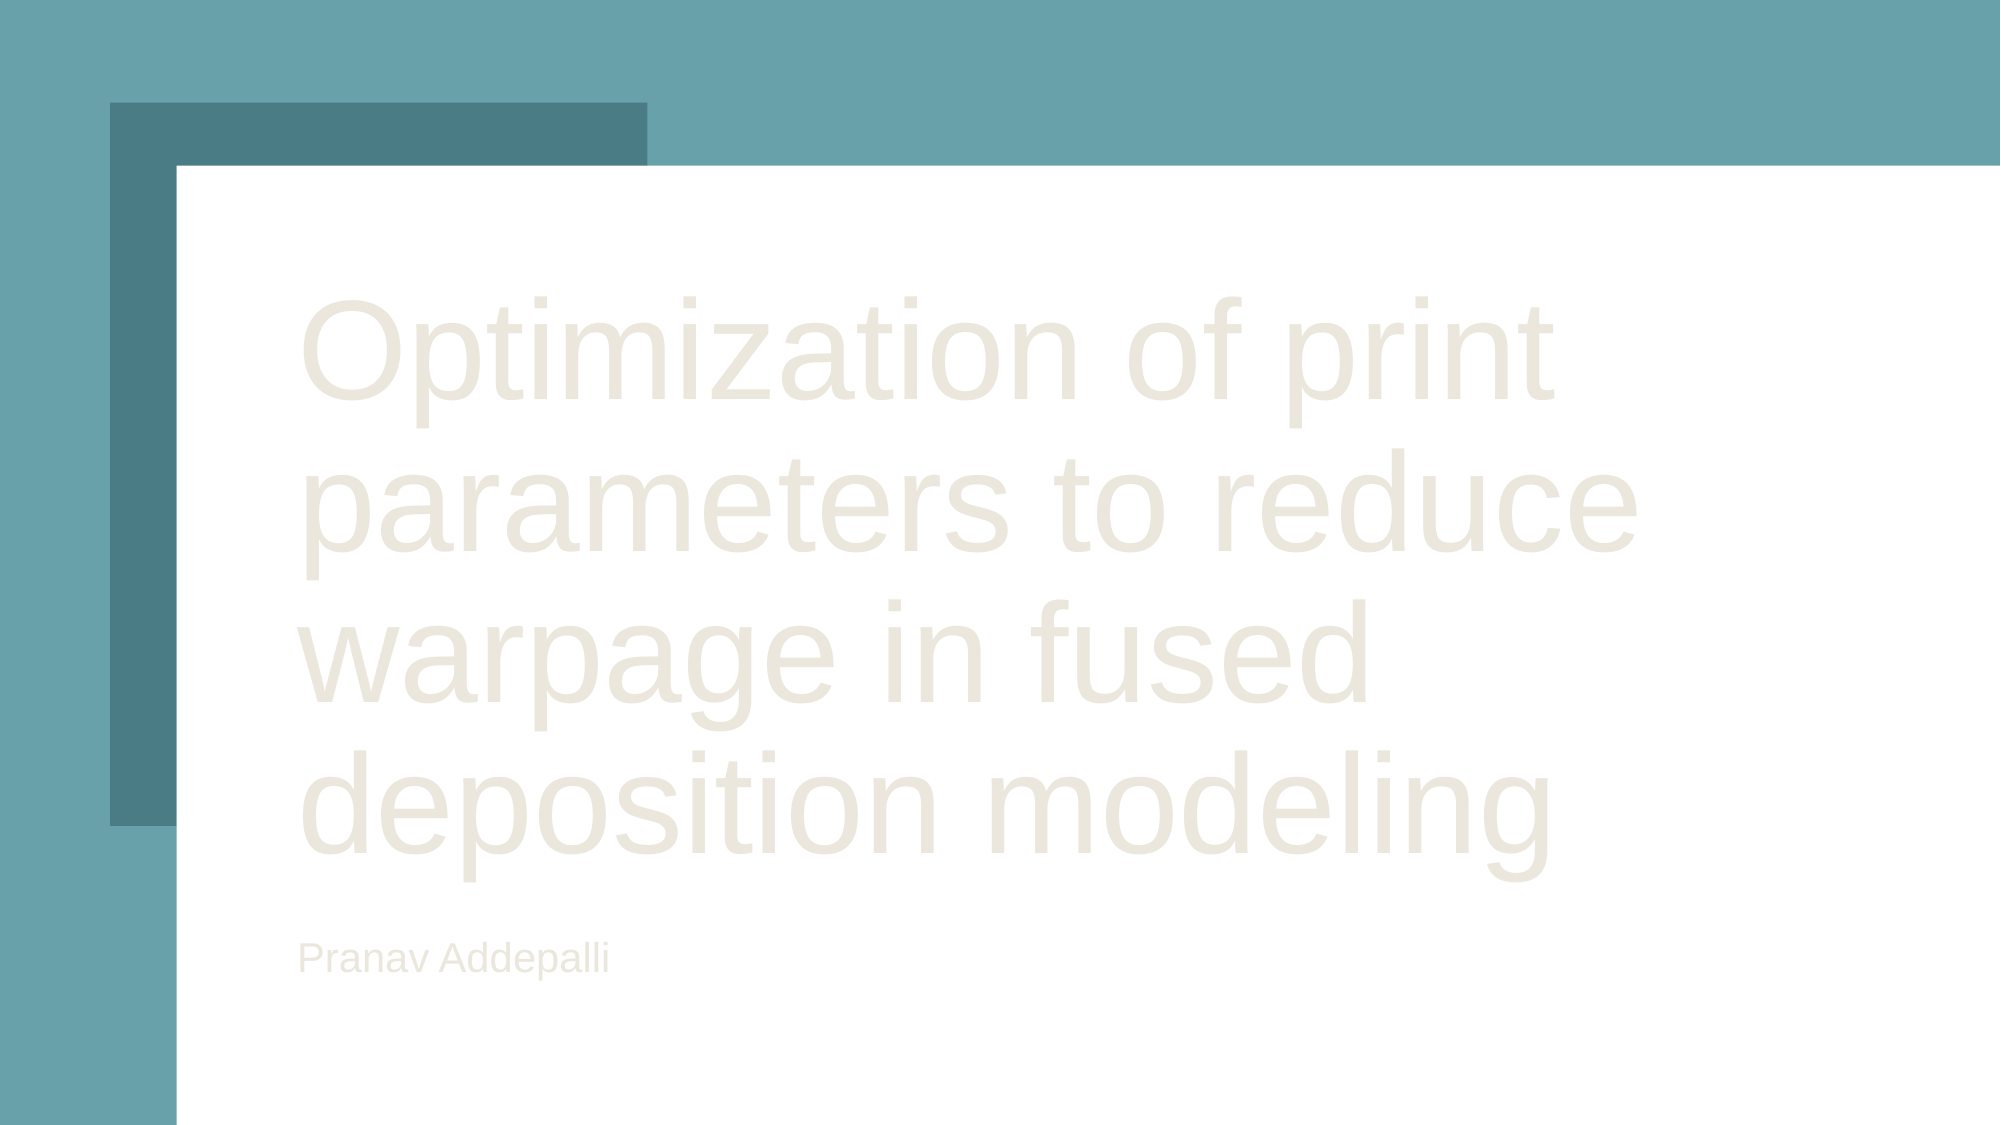

# Optimization of print parameters to reduce warpage in fused deposition modeling
Pranav Addepalli